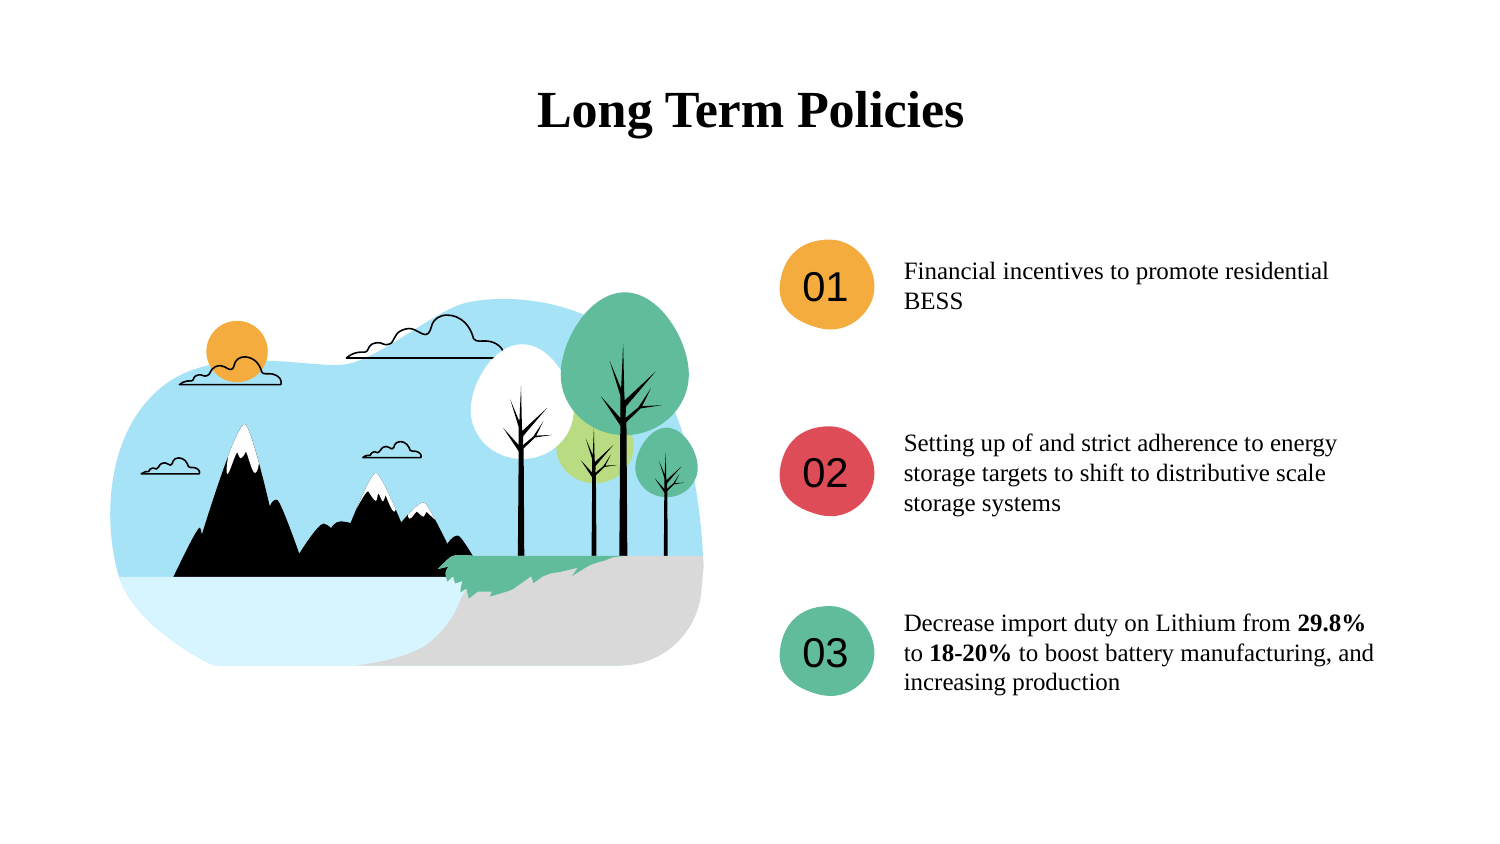

# Long Term Policies

01
Financial incentives to promote residential BESS

02
Setting up of and strict adherence to energy storage targets to shift to distributive scale storage systems

03
Decrease import duty on Lithium from 29.8% to 18-20% to boost battery manufacturing, and increasing production